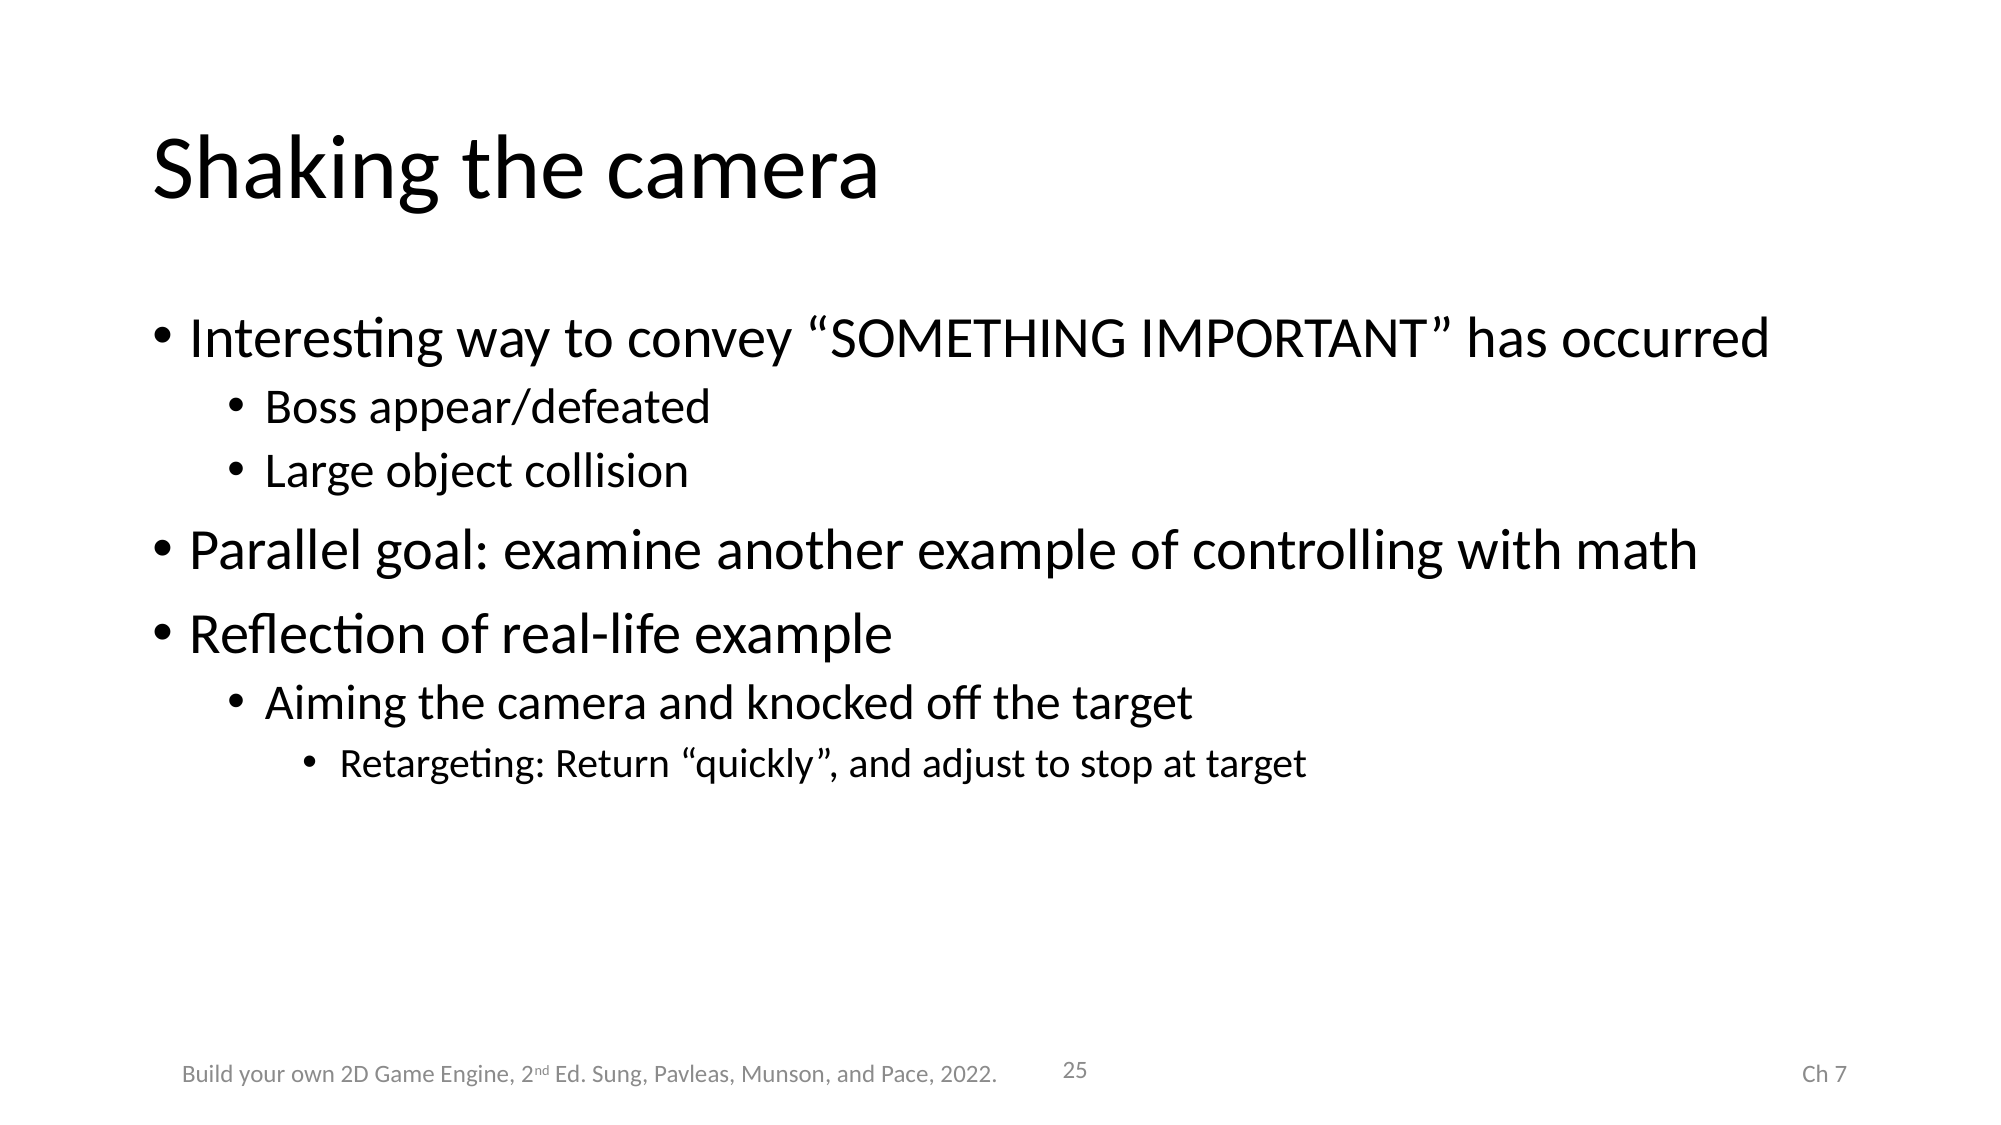

# Shaking the camera
Interesting way to convey “SOMETHING IMPORTANT” has occurred
Boss appear/defeated
Large object collision
Parallel goal: examine another example of controlling with math
Reflection of real-life example
Aiming the camera and knocked off the target
Retargeting: Return “quickly”, and adjust to stop at target